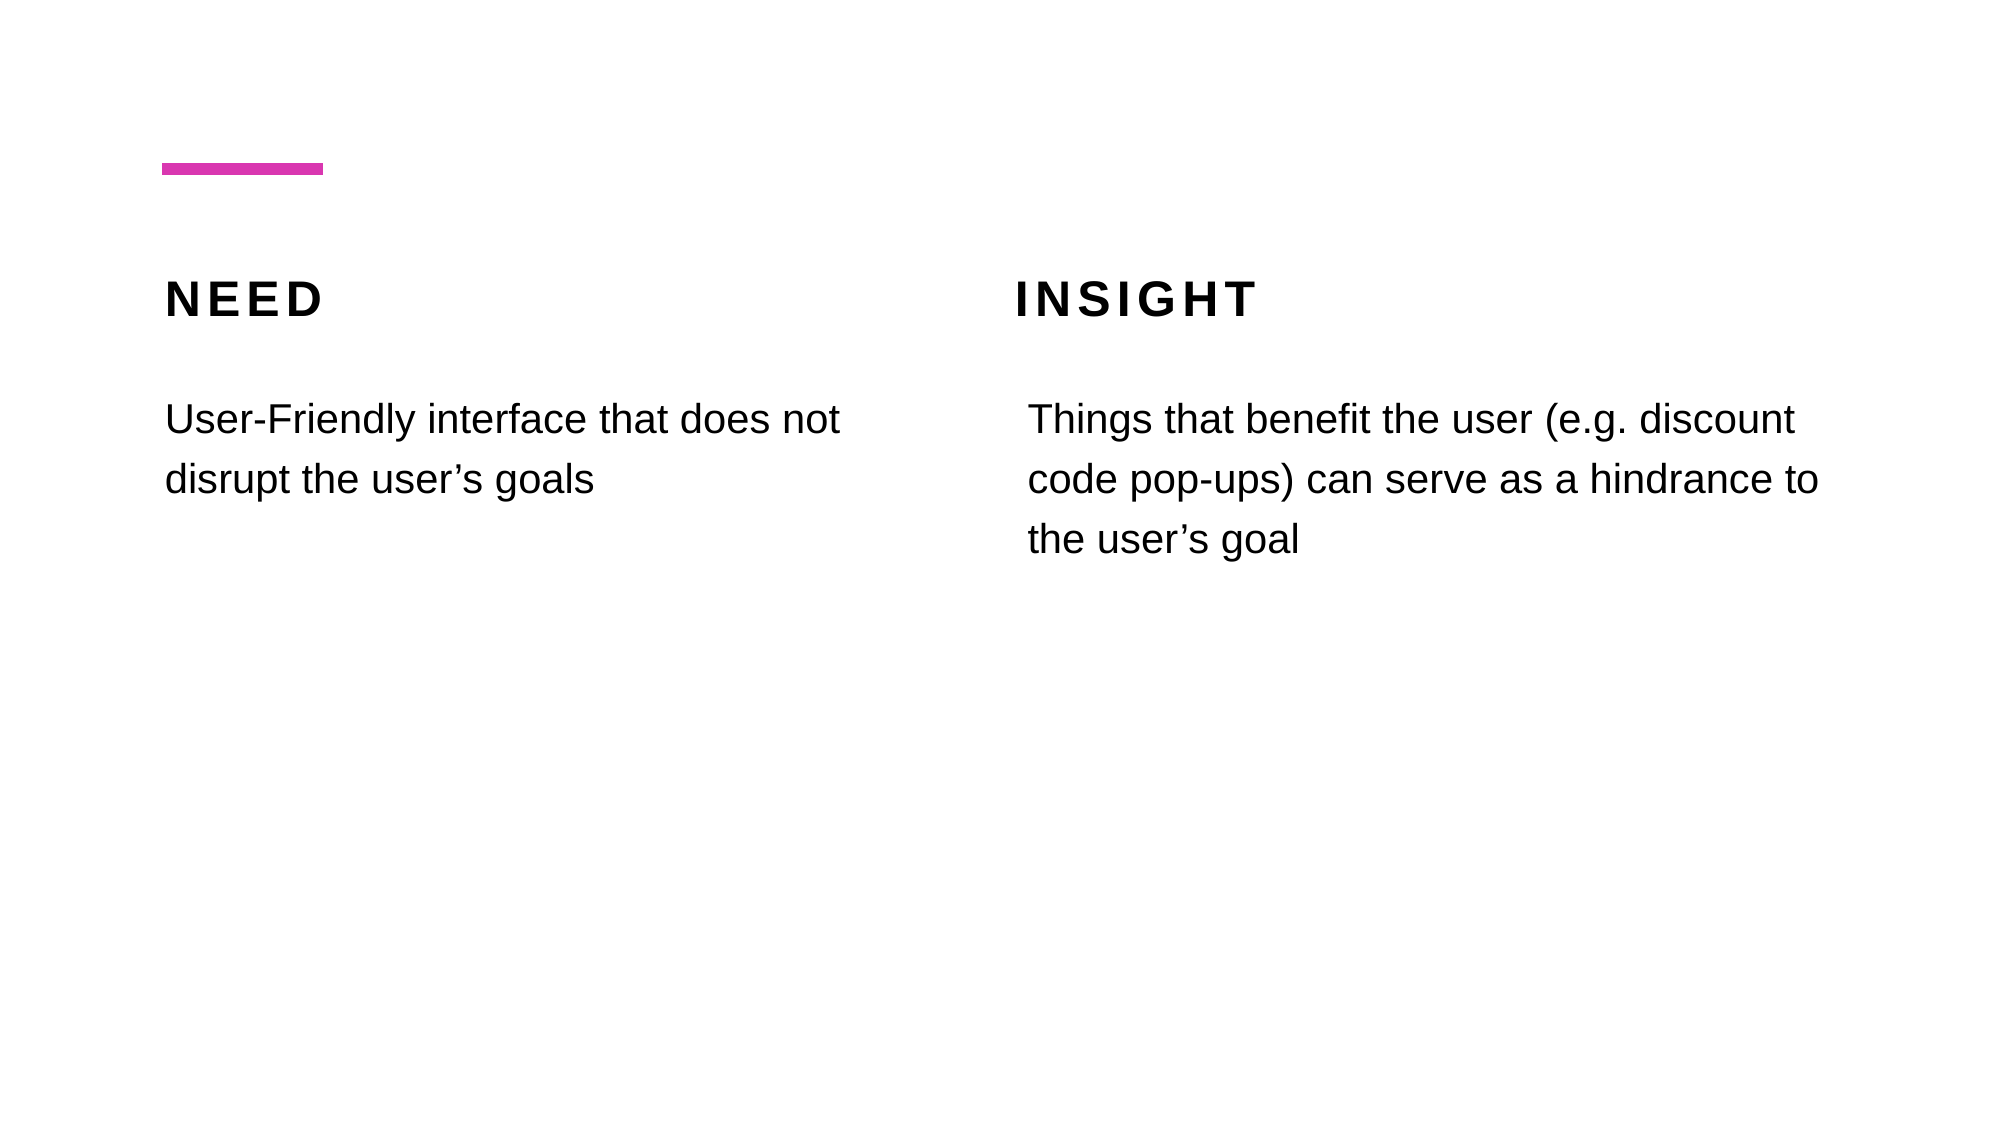

Need
insight
User-Friendly interface that does not disrupt the user’s goals
Things that benefit the user (e.g. discount code pop-ups) can serve as a hindrance to the user’s goal